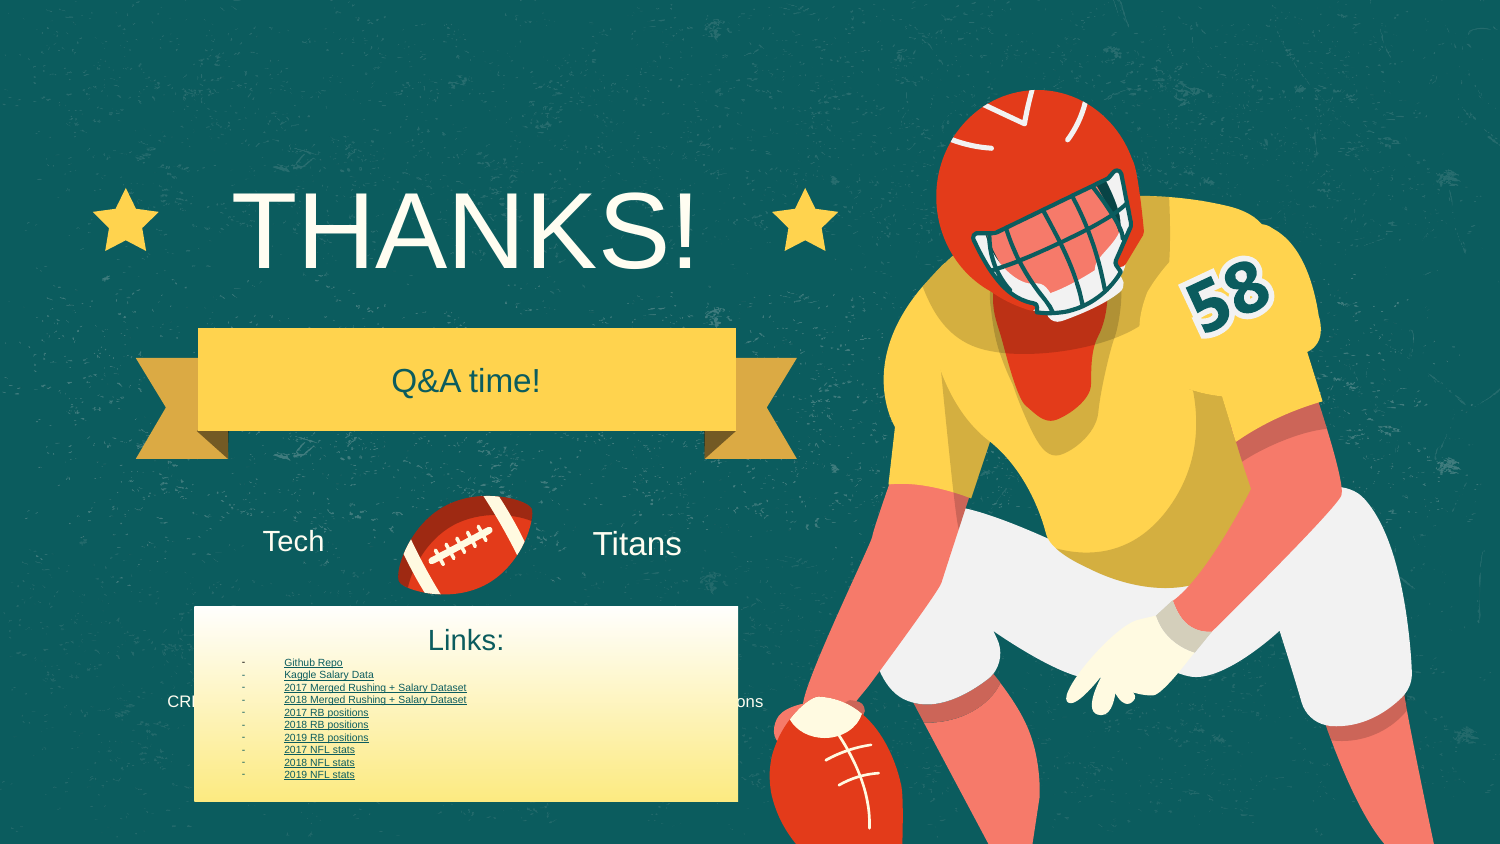

# THANKS!

Q&A time!

Tech
Titans
Links:
Github Repo
Kaggle Salary Data
2017 Merged Rushing + Salary Dataset
2018 Merged Rushing + Salary Dataset
2017 RB positions
2018 RB positions
2019 RB positions
2017 NFL stats
2018 NFL stats
2019 NFL stats